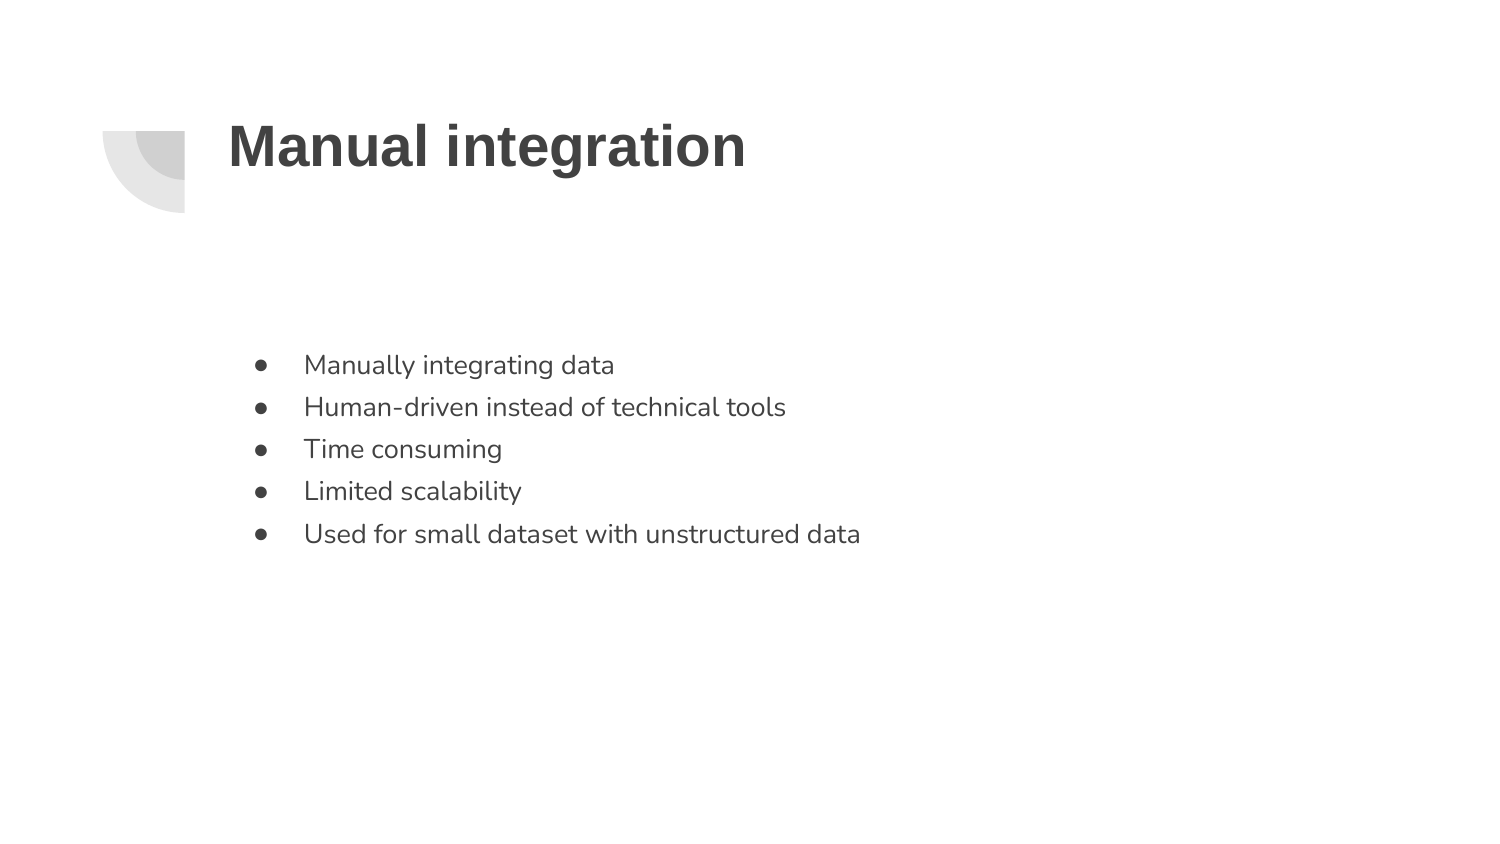

# Manual integration
Manually integrating data
Human-driven instead of technical tools
Time consuming
Limited scalability
Used for small dataset with unstructured data